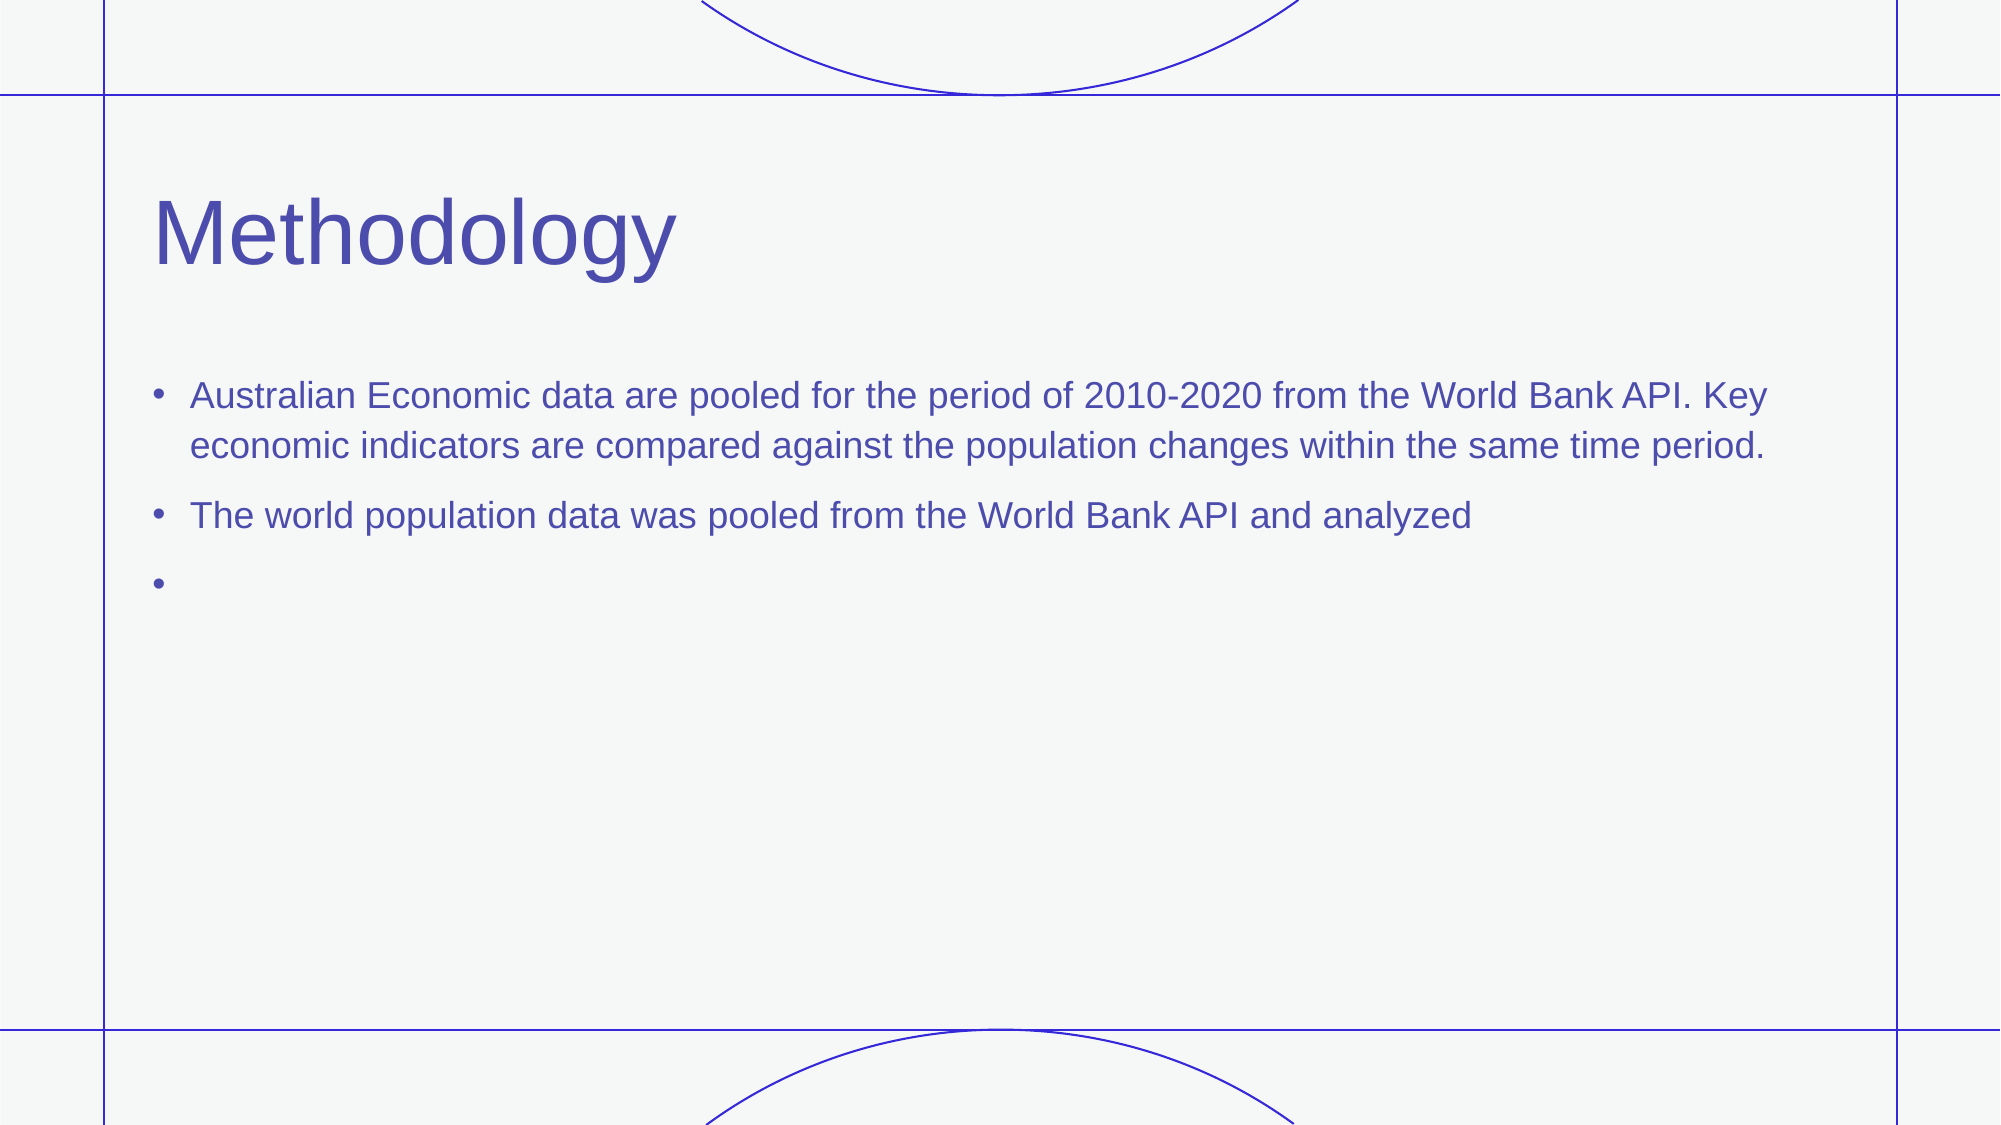

# Methodology
Australian Economic data are pooled for the period of 2010-2020 from the World Bank API. Key economic indicators are compared against the population changes within the same time period.
The world population data was pooled from the World Bank API and analyzed